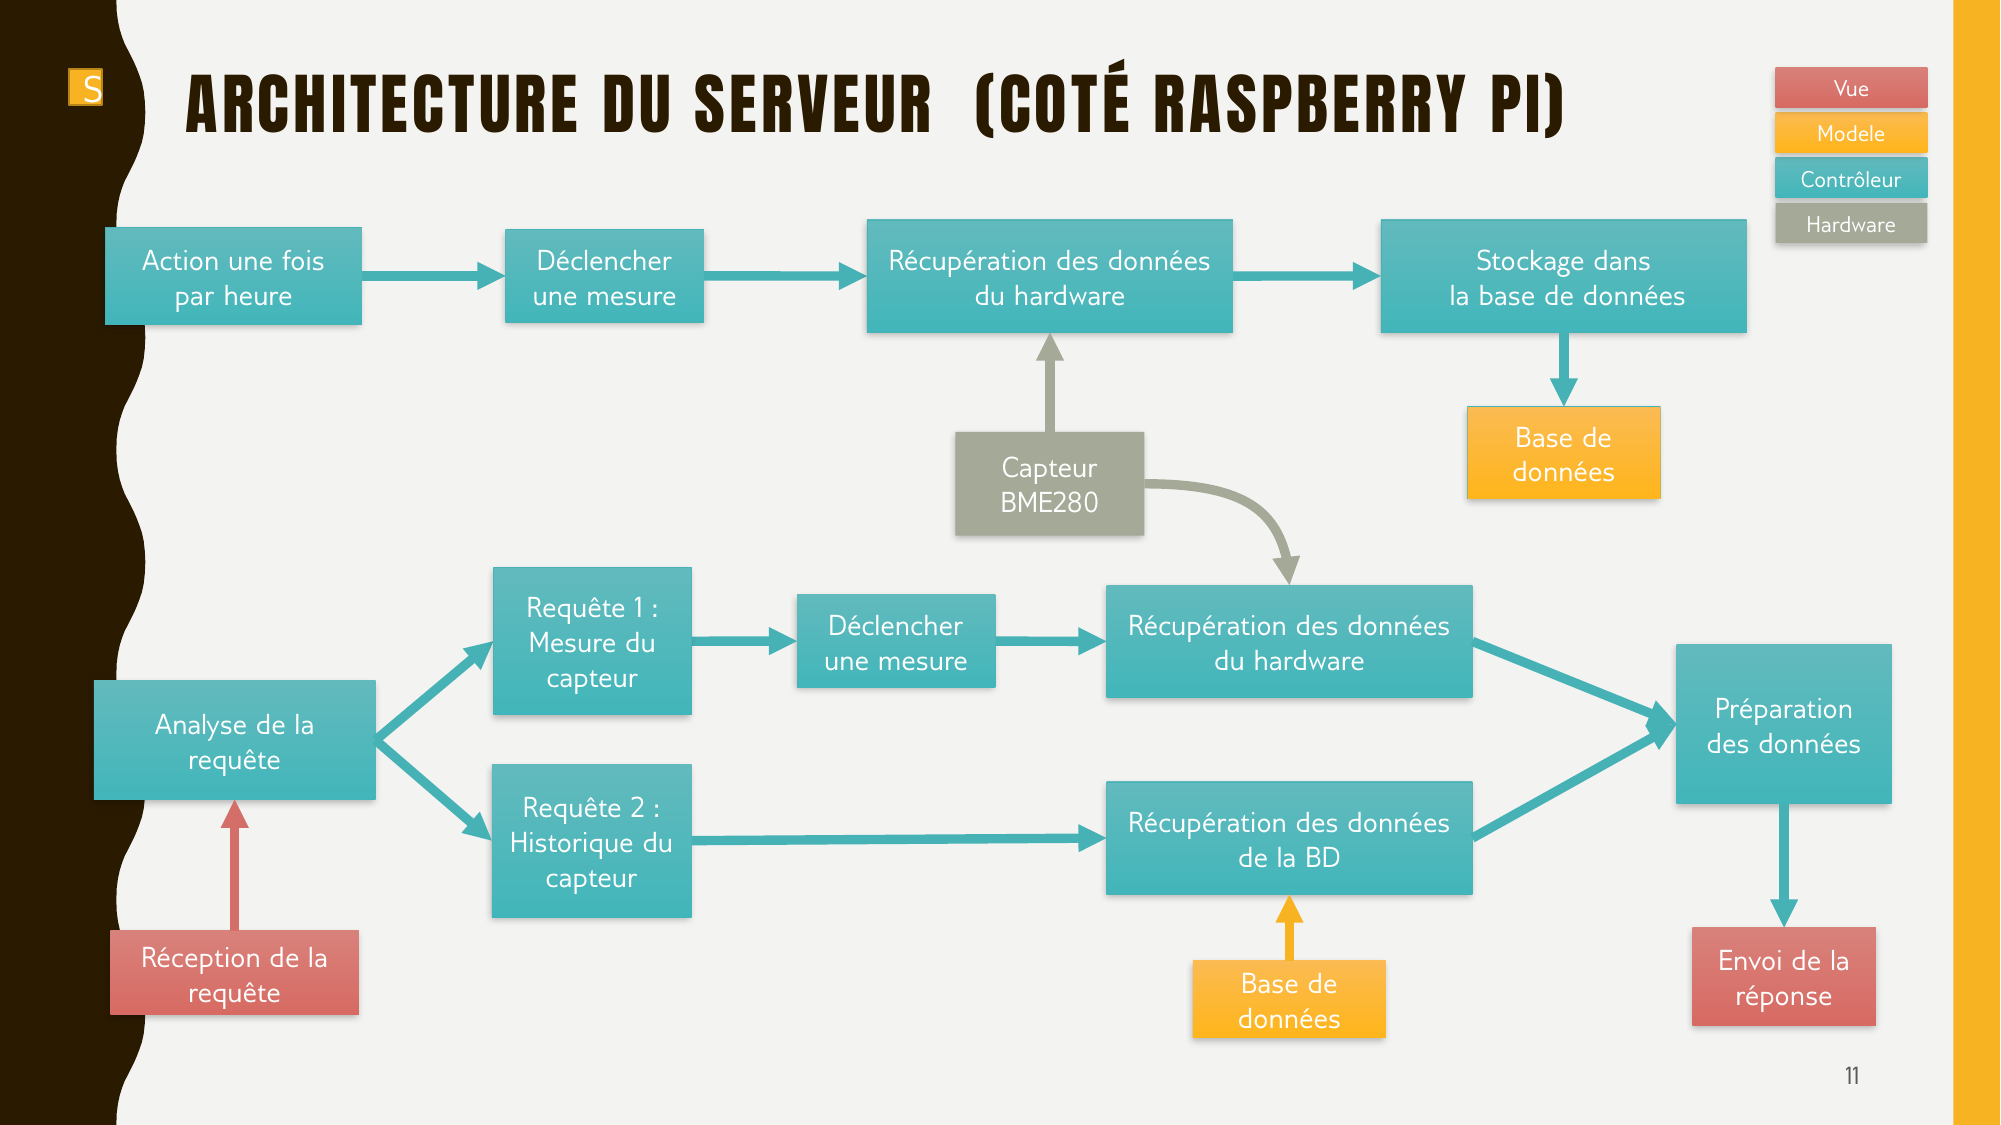

Vue
# Architecture du Serveur  (Coté Raspberry PI)
S
Modele
Contrôleur
Hardware
Stockage dans
 la base de données
Récupération des données du hardware
Action une fois par heure
Déclencher une mesure
Base de données
Capteur BME280
Requête 1 :
Mesure du capteur
Récupération des données du hardware
Déclencher une mesure
Préparation des données
Analyse de la requête
Requête 2 :
Historique du capteur
Récupération des données de la BD
Envoi de la réponse
Réception de la requête
Base de données
11